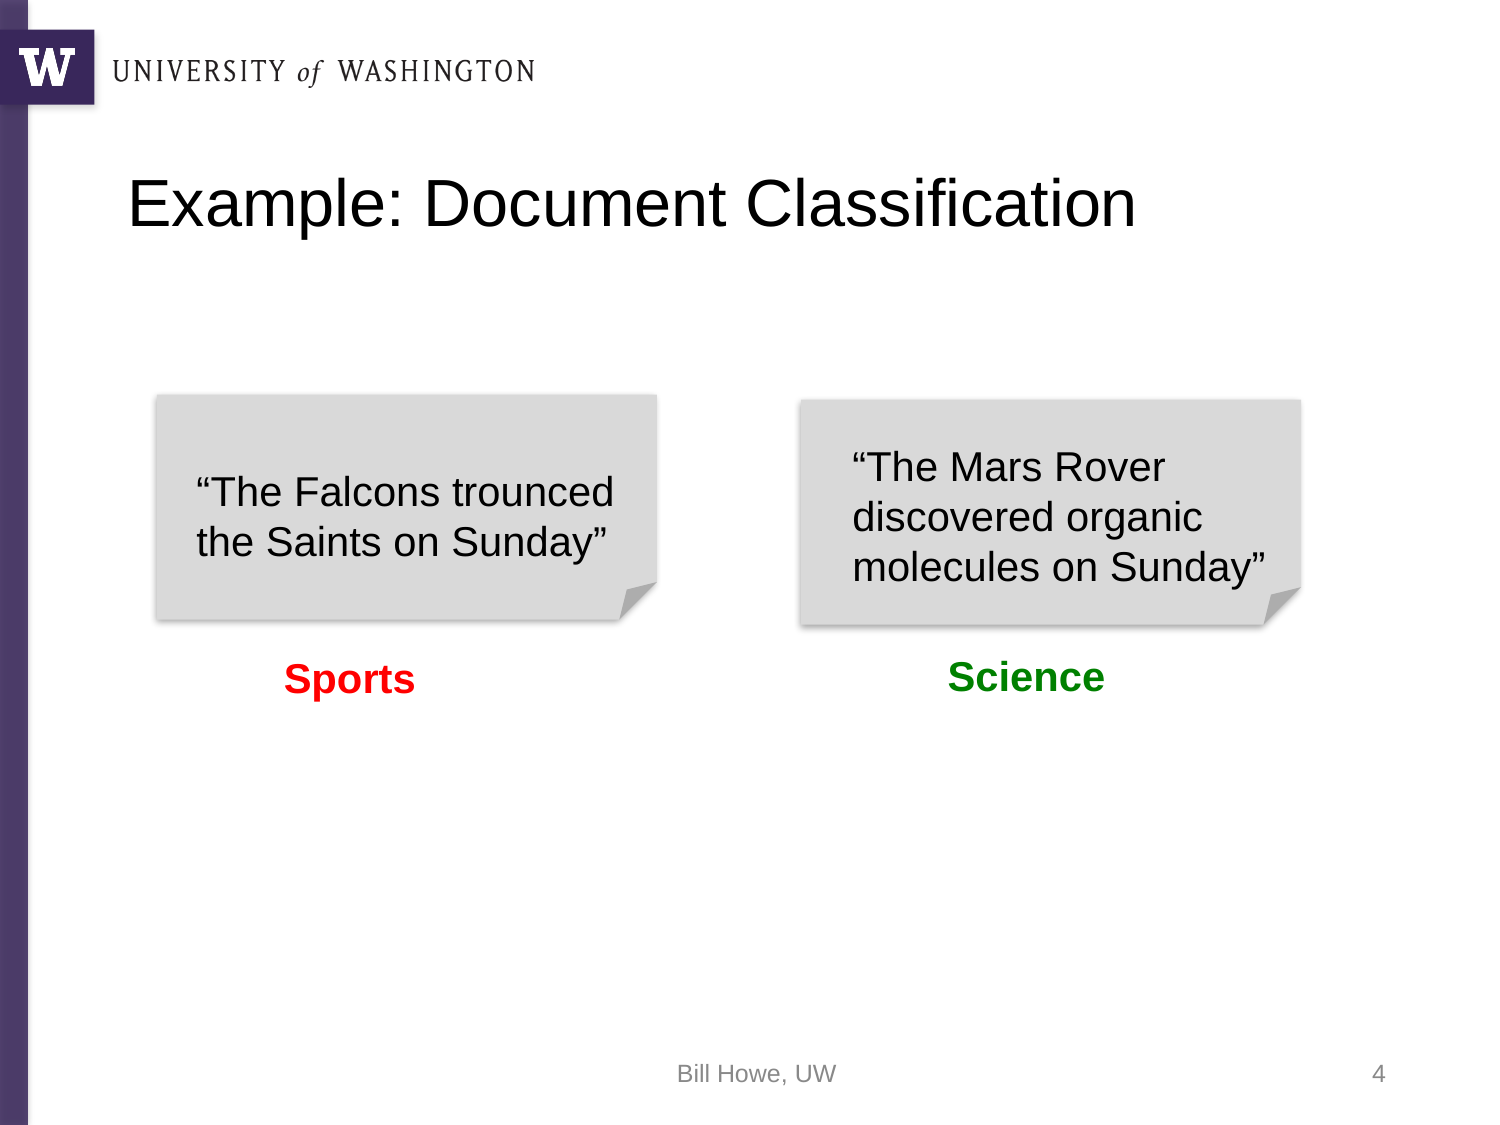

# Example: Document Classification

“The Mars Rover discovered organic molecules on Sunday”
“The Falcons trounced the Saints on Sunday”
Science
Sports
Bill Howe, UW
4